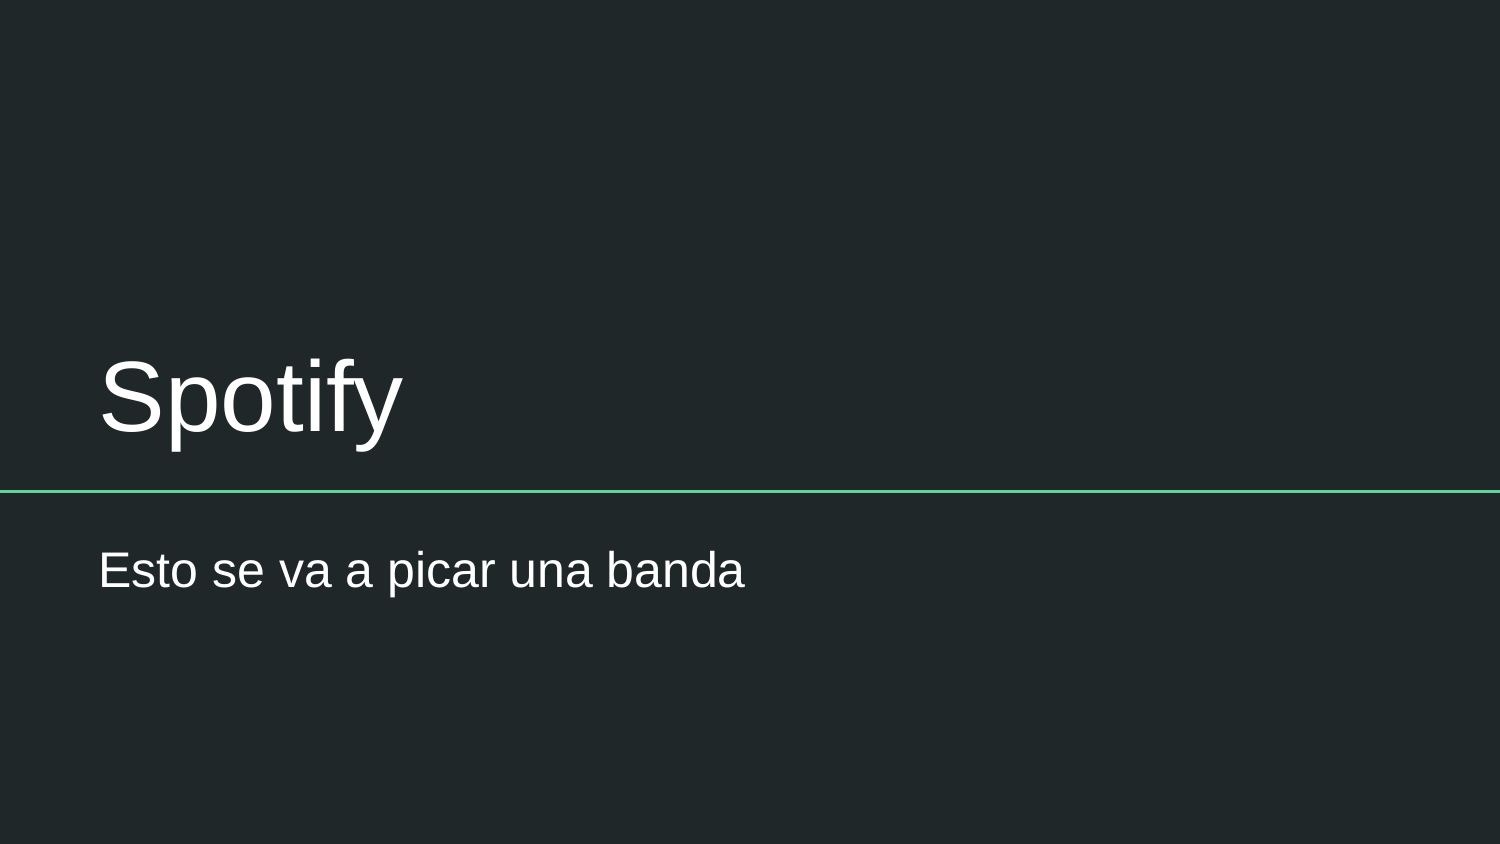

# Spotify
Esto se va a picar una banda